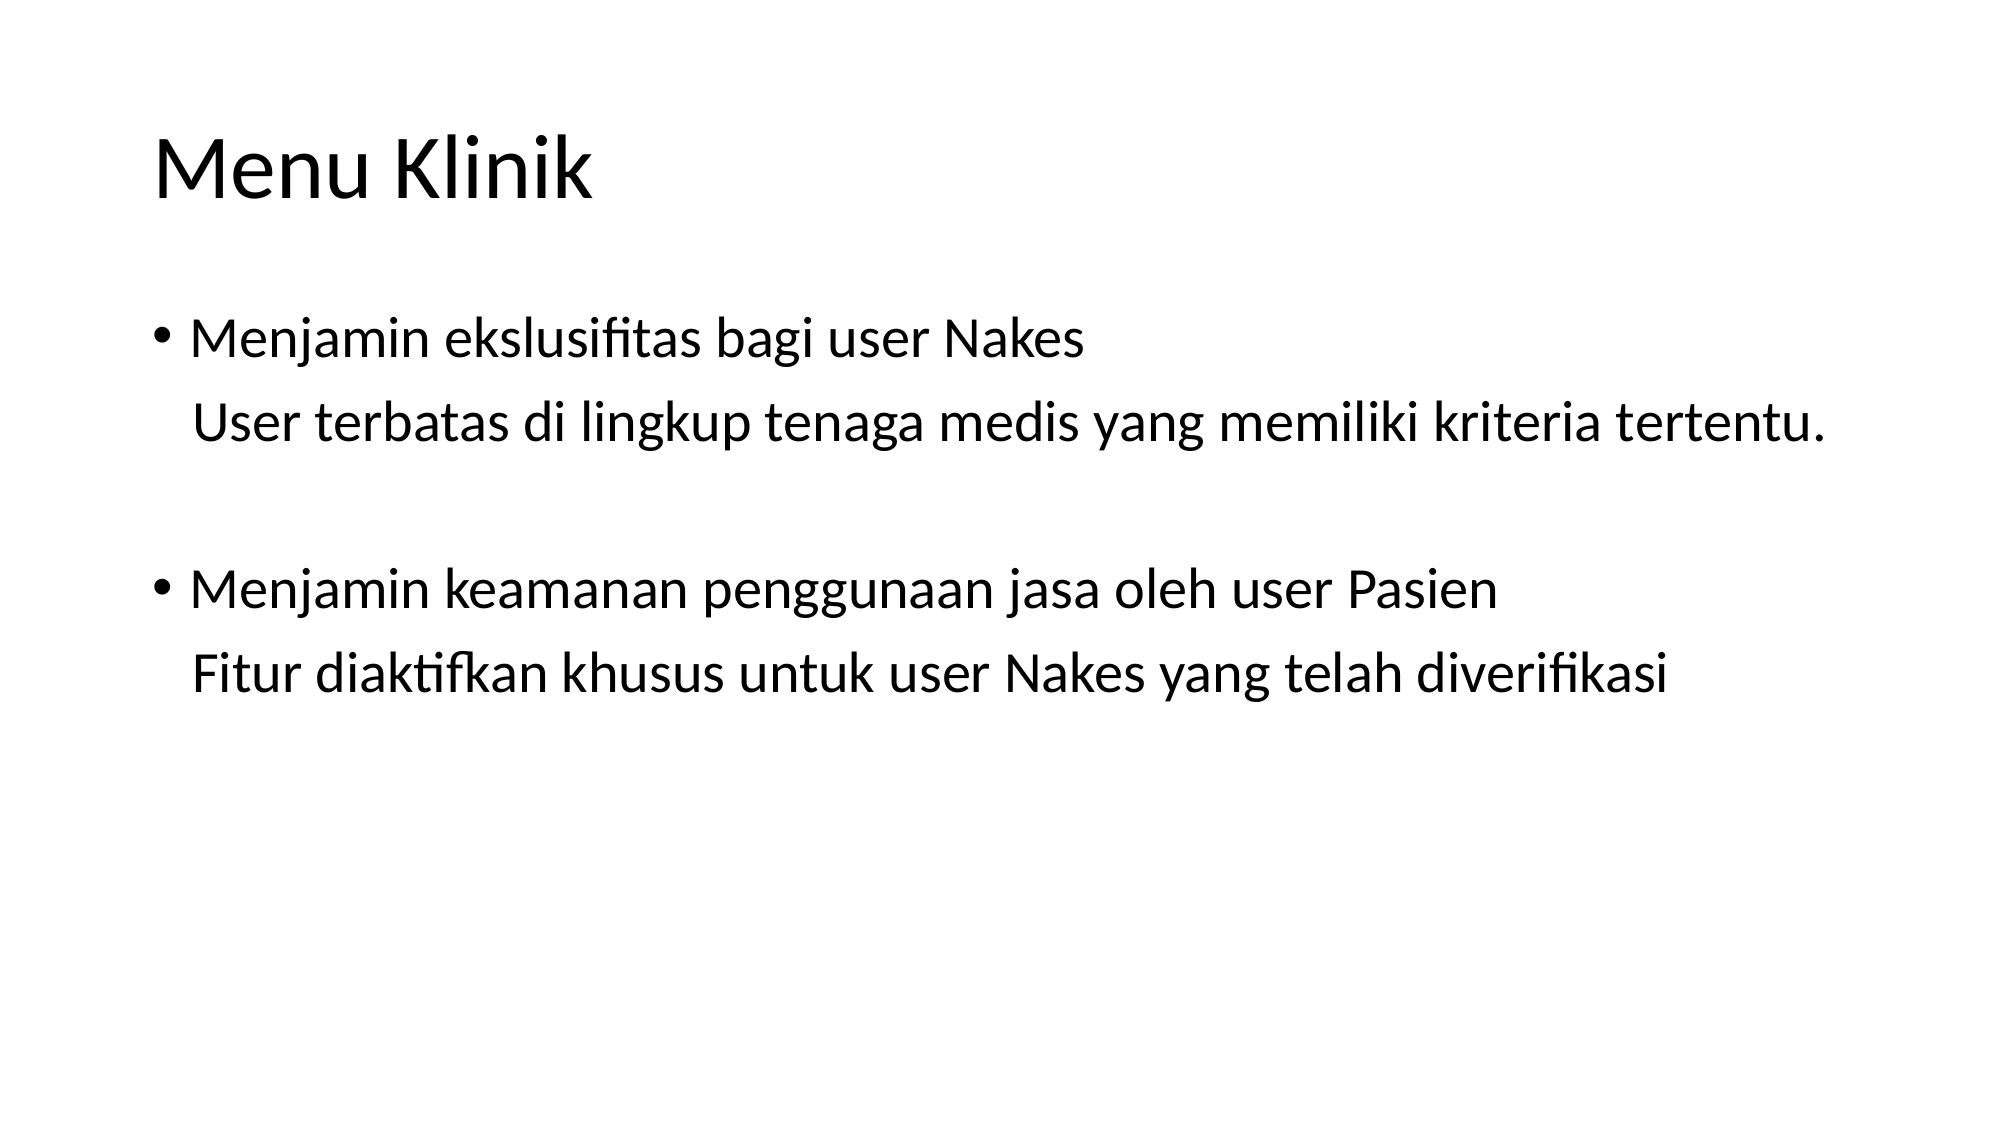

# Menu Klinik
Menjamin ekslusifitas bagi user Nakes
   User terbatas di lingkup tenaga medis yang memiliki kriteria tertentu.

Menjamin keamanan penggunaan jasa oleh user Pasien
   Fitur diaktifkan khusus untuk user Nakes yang telah diverifikasi